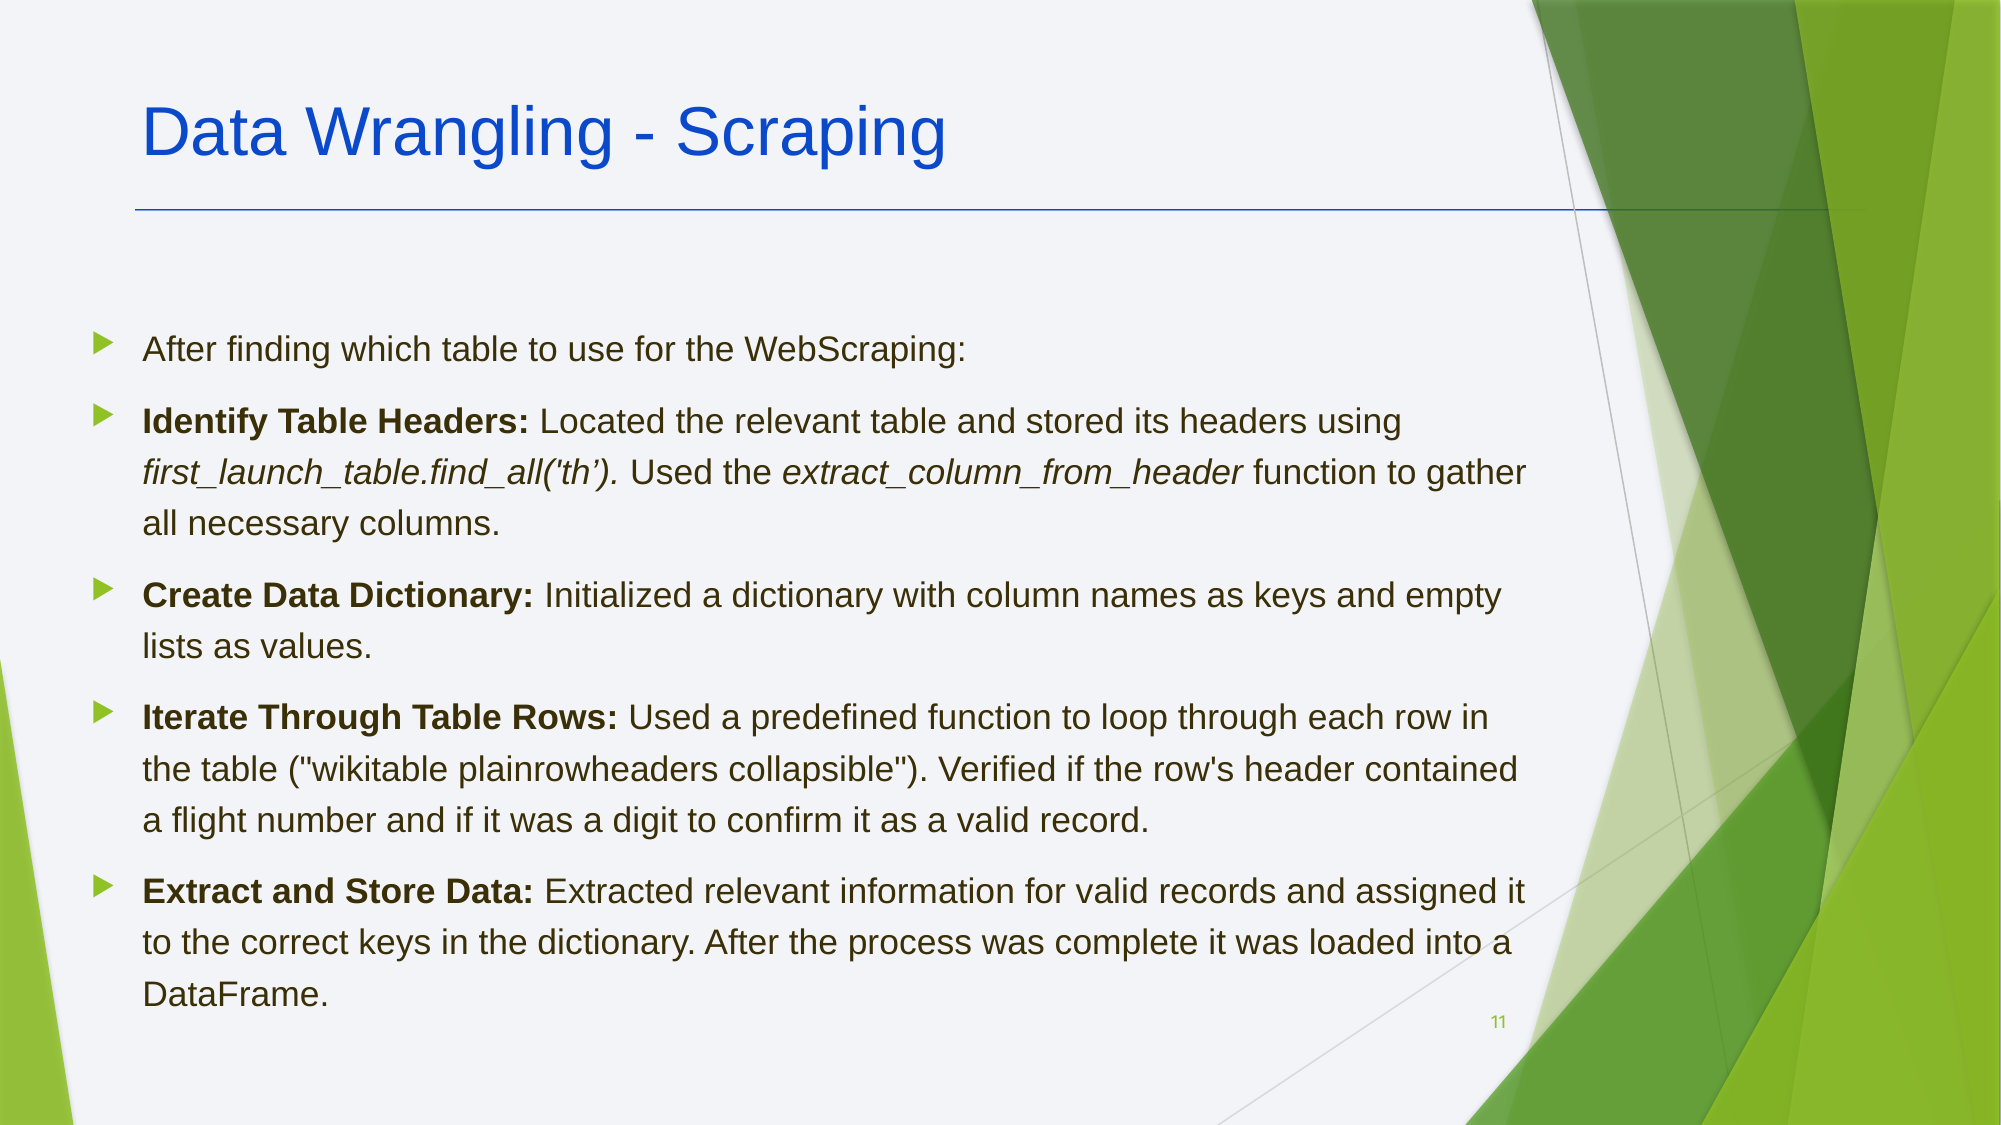

Data Wrangling - Scraping
After finding which table to use for the WebScraping:
Identify Table Headers: Located the relevant table and stored its headers using first_launch_table.find_all('th’). Used the extract_column_from_header function to gather all necessary columns.
Create Data Dictionary: Initialized a dictionary with column names as keys and empty lists as values.
Iterate Through Table Rows: Used a predefined function to loop through each row in the table ("wikitable plainrowheaders collapsible"). Verified if the row's header contained a flight number and if it was a digit to confirm it as a valid record.
Extract and Store Data: Extracted relevant information for valid records and assigned it to the correct keys in the dictionary. After the process was complete it was loaded into a DataFrame.

11